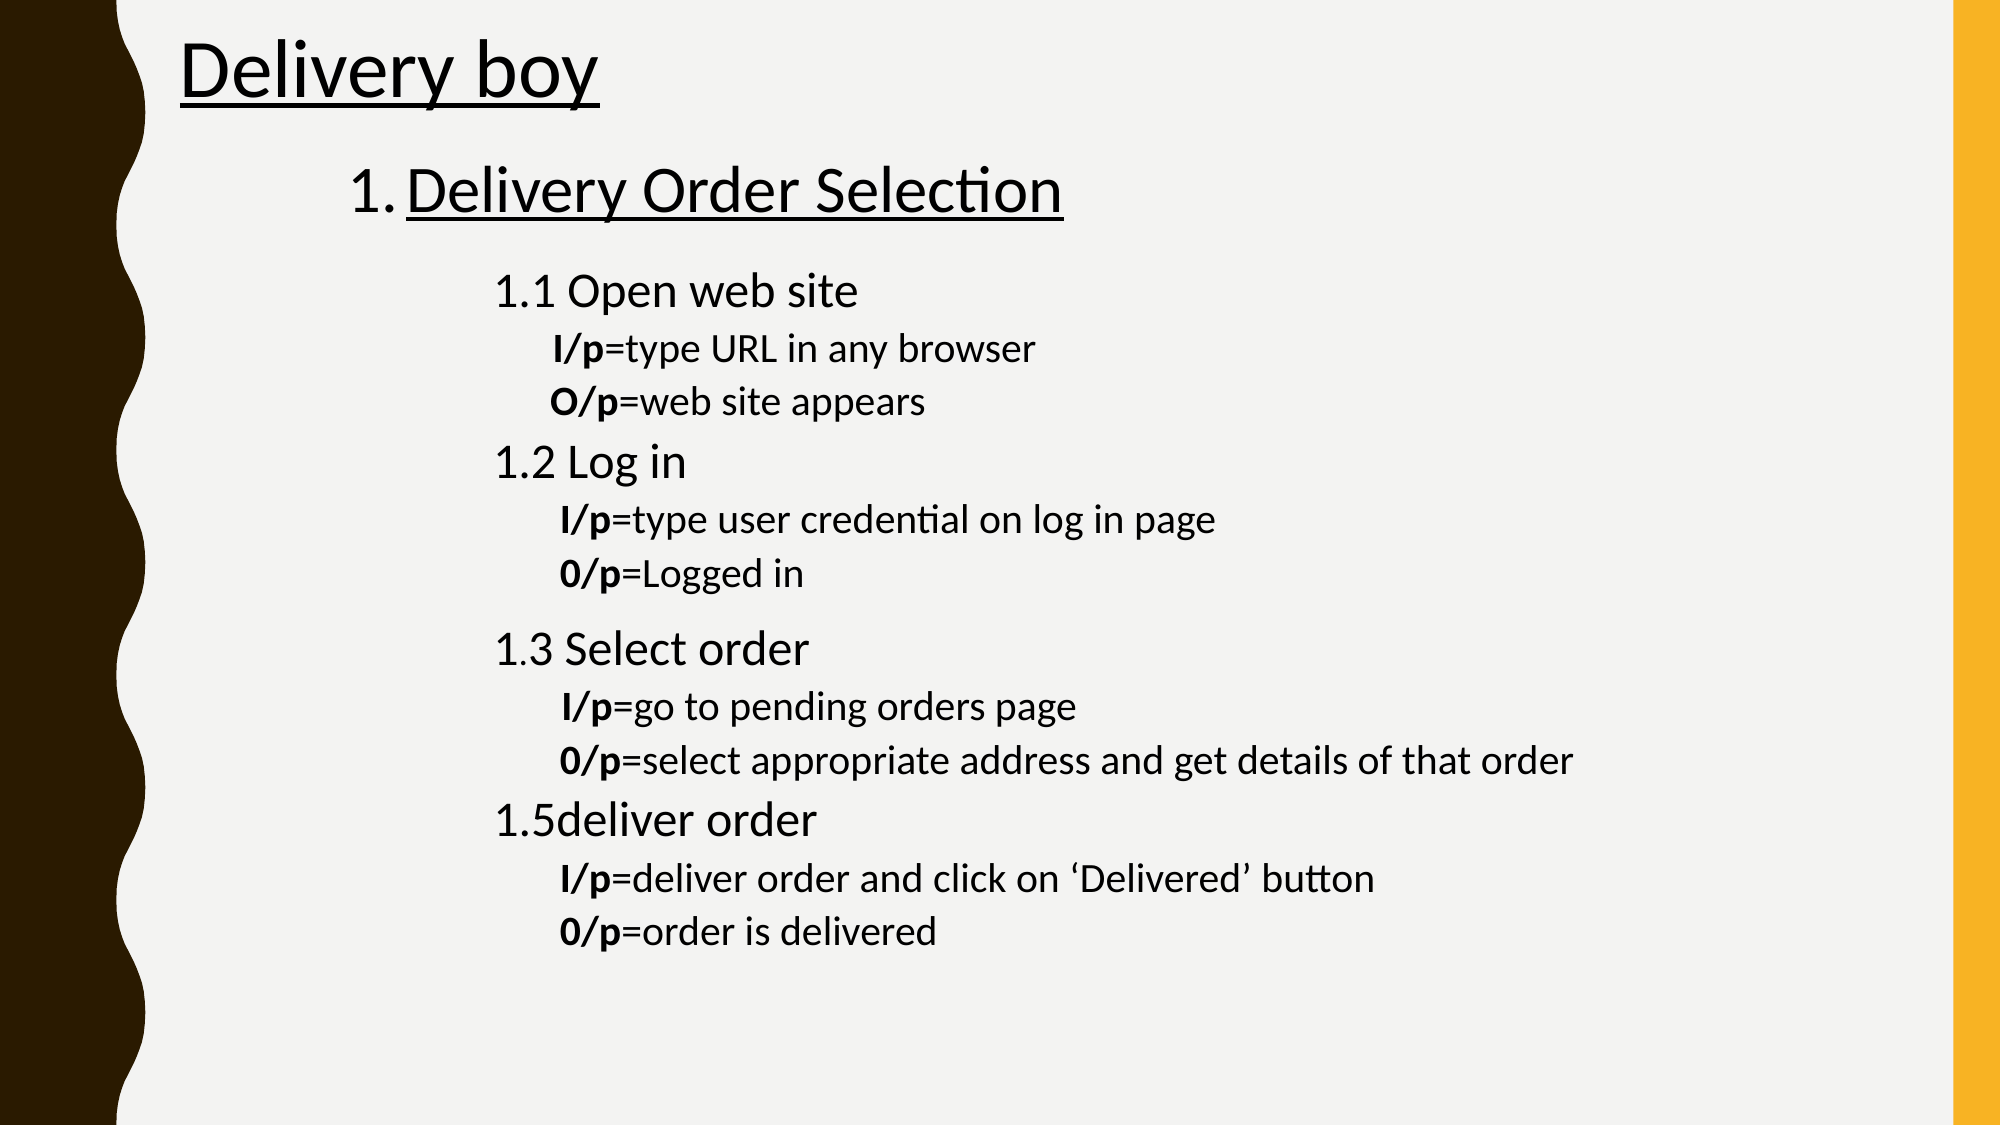

Delivery boy
1. Delivery Order Selection
1.1 Open web site
       I/p=type URL in any browser
      O/p=web site appears
1.2 Log in
       I/p=type user credential on log in page
       0/p=Logged in
1.3 Select order
        I/p=go to pending orders page
       0/p=select appropriate address and get details of that order
1.5deliver order
       I/p=deliver order and click on ‘Delivered’ button
       0/p=order is delivered